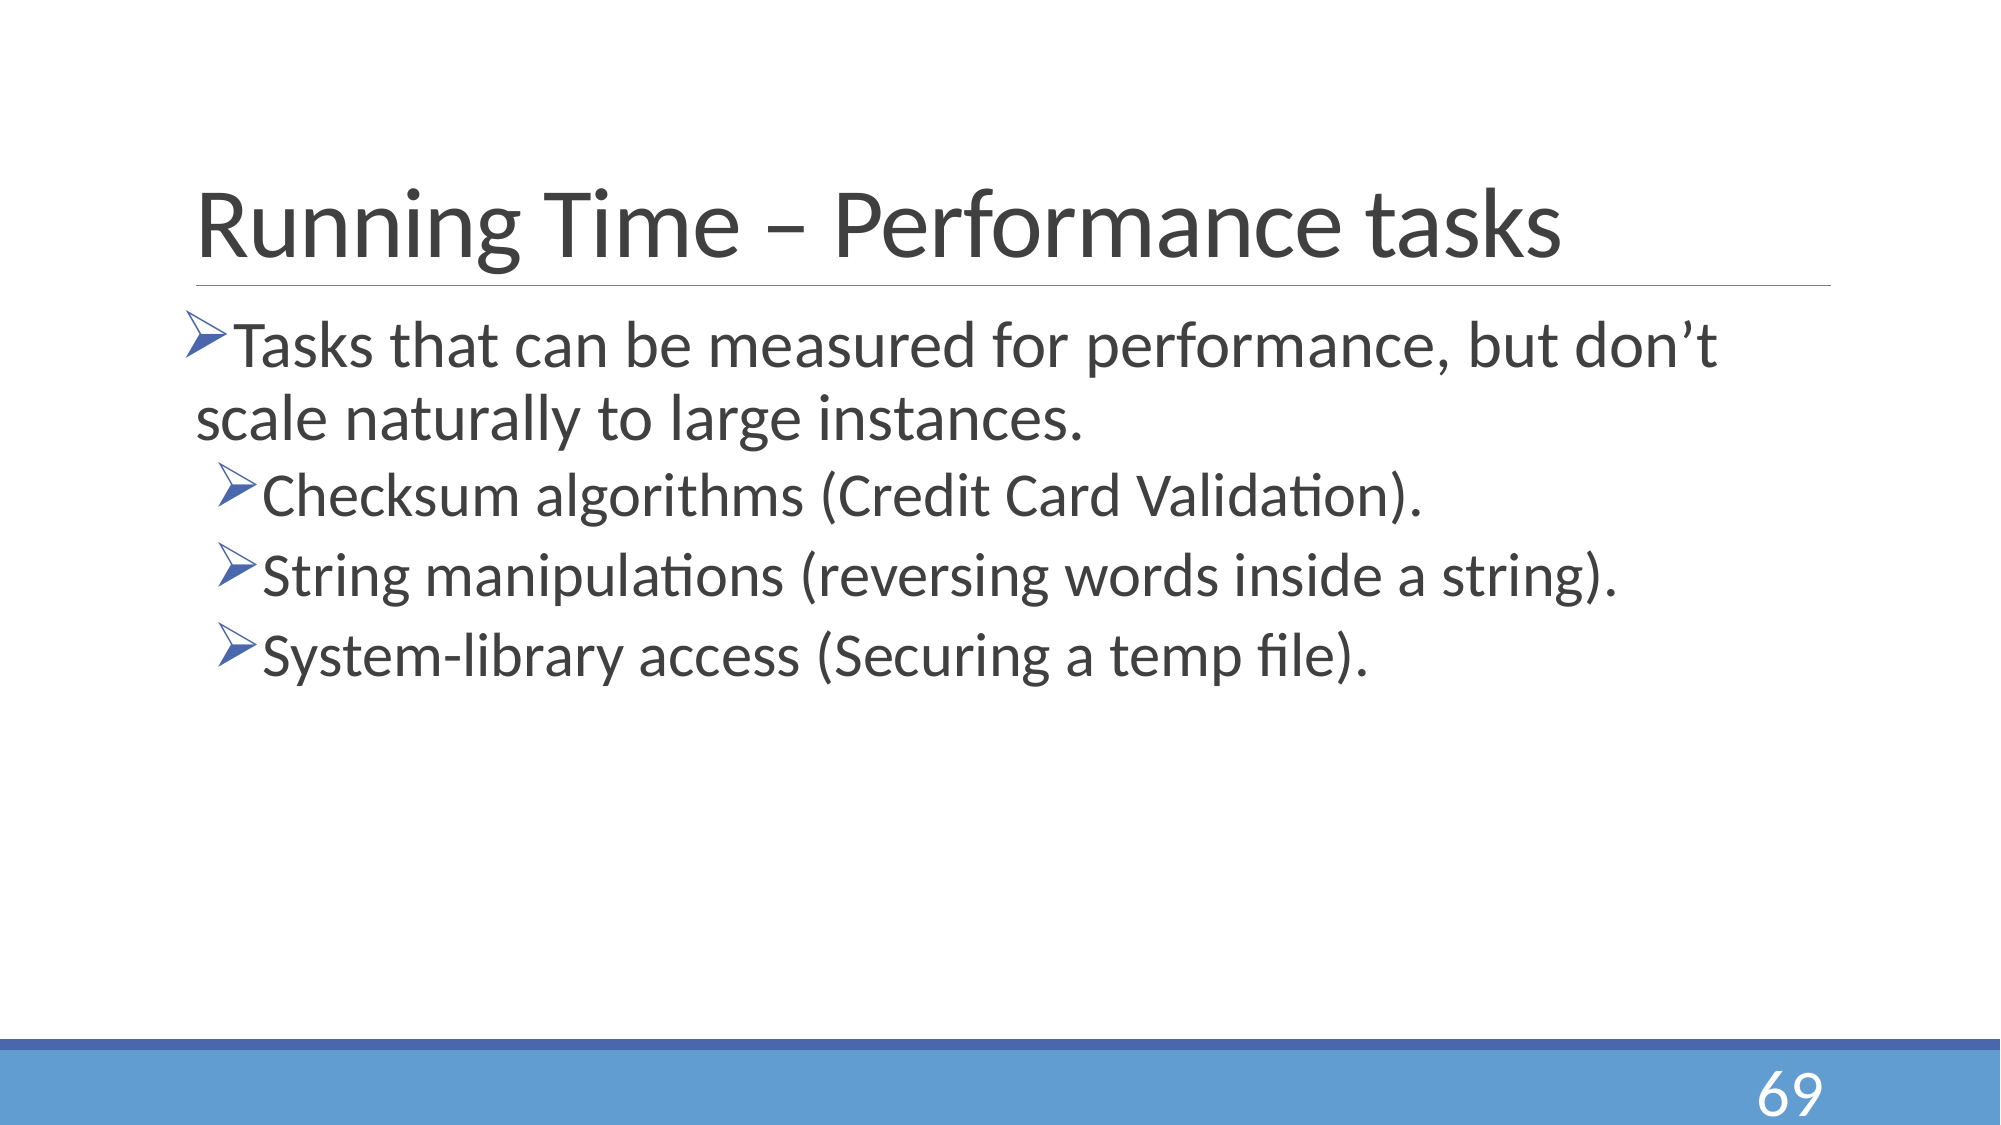

# Running Time – Performance tasks
Tasks that can be measured for performance, but don’t scale naturally to large instances.
Checksum algorithms (Credit Card Validation).
String manipulations (reversing words inside a string).
System-library access (Securing a temp file).

69